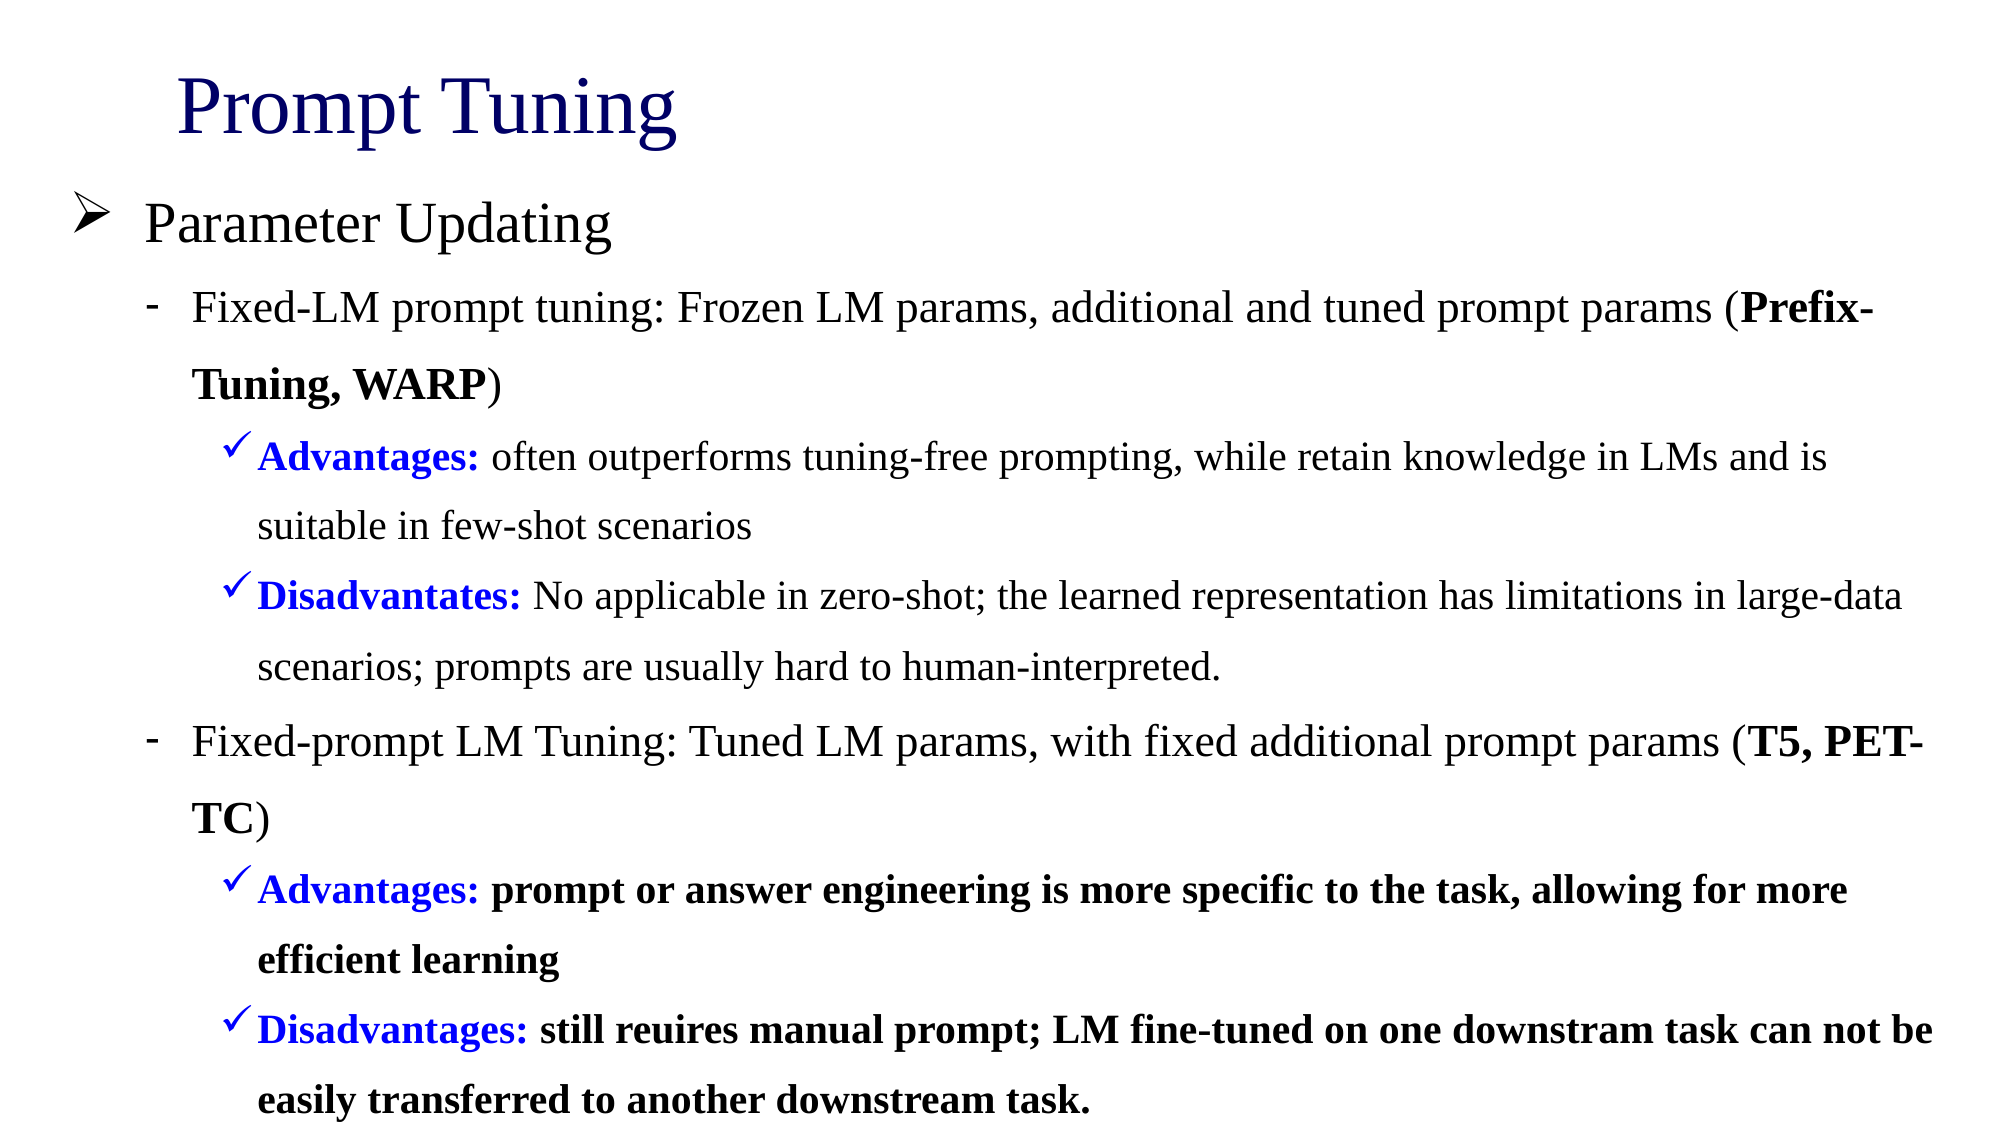

# Prompt Tuning
Parameter Updating
Fixed-LM prompt tuning: Frozen LM params, additional and tuned prompt params (Prefix-Tuning, WARP)
Advantages: often outperforms tuning-free prompting, while retain knowledge in LMs and is suitable in few-shot scenarios
Disadvantates: No applicable in zero-shot; the learned representation has limitations in large-data scenarios; prompts are usually hard to human-interpreted.
Fixed-prompt LM Tuning: Tuned LM params, with fixed additional prompt params (T5, PET-TC)
Advantages: prompt or answer engineering is more specific to the task, allowing for more efficient learning
Disadvantages: still reuires manual prompt; LM fine-tuned on one downstram task can not be easily transferred to another downstream task.
33